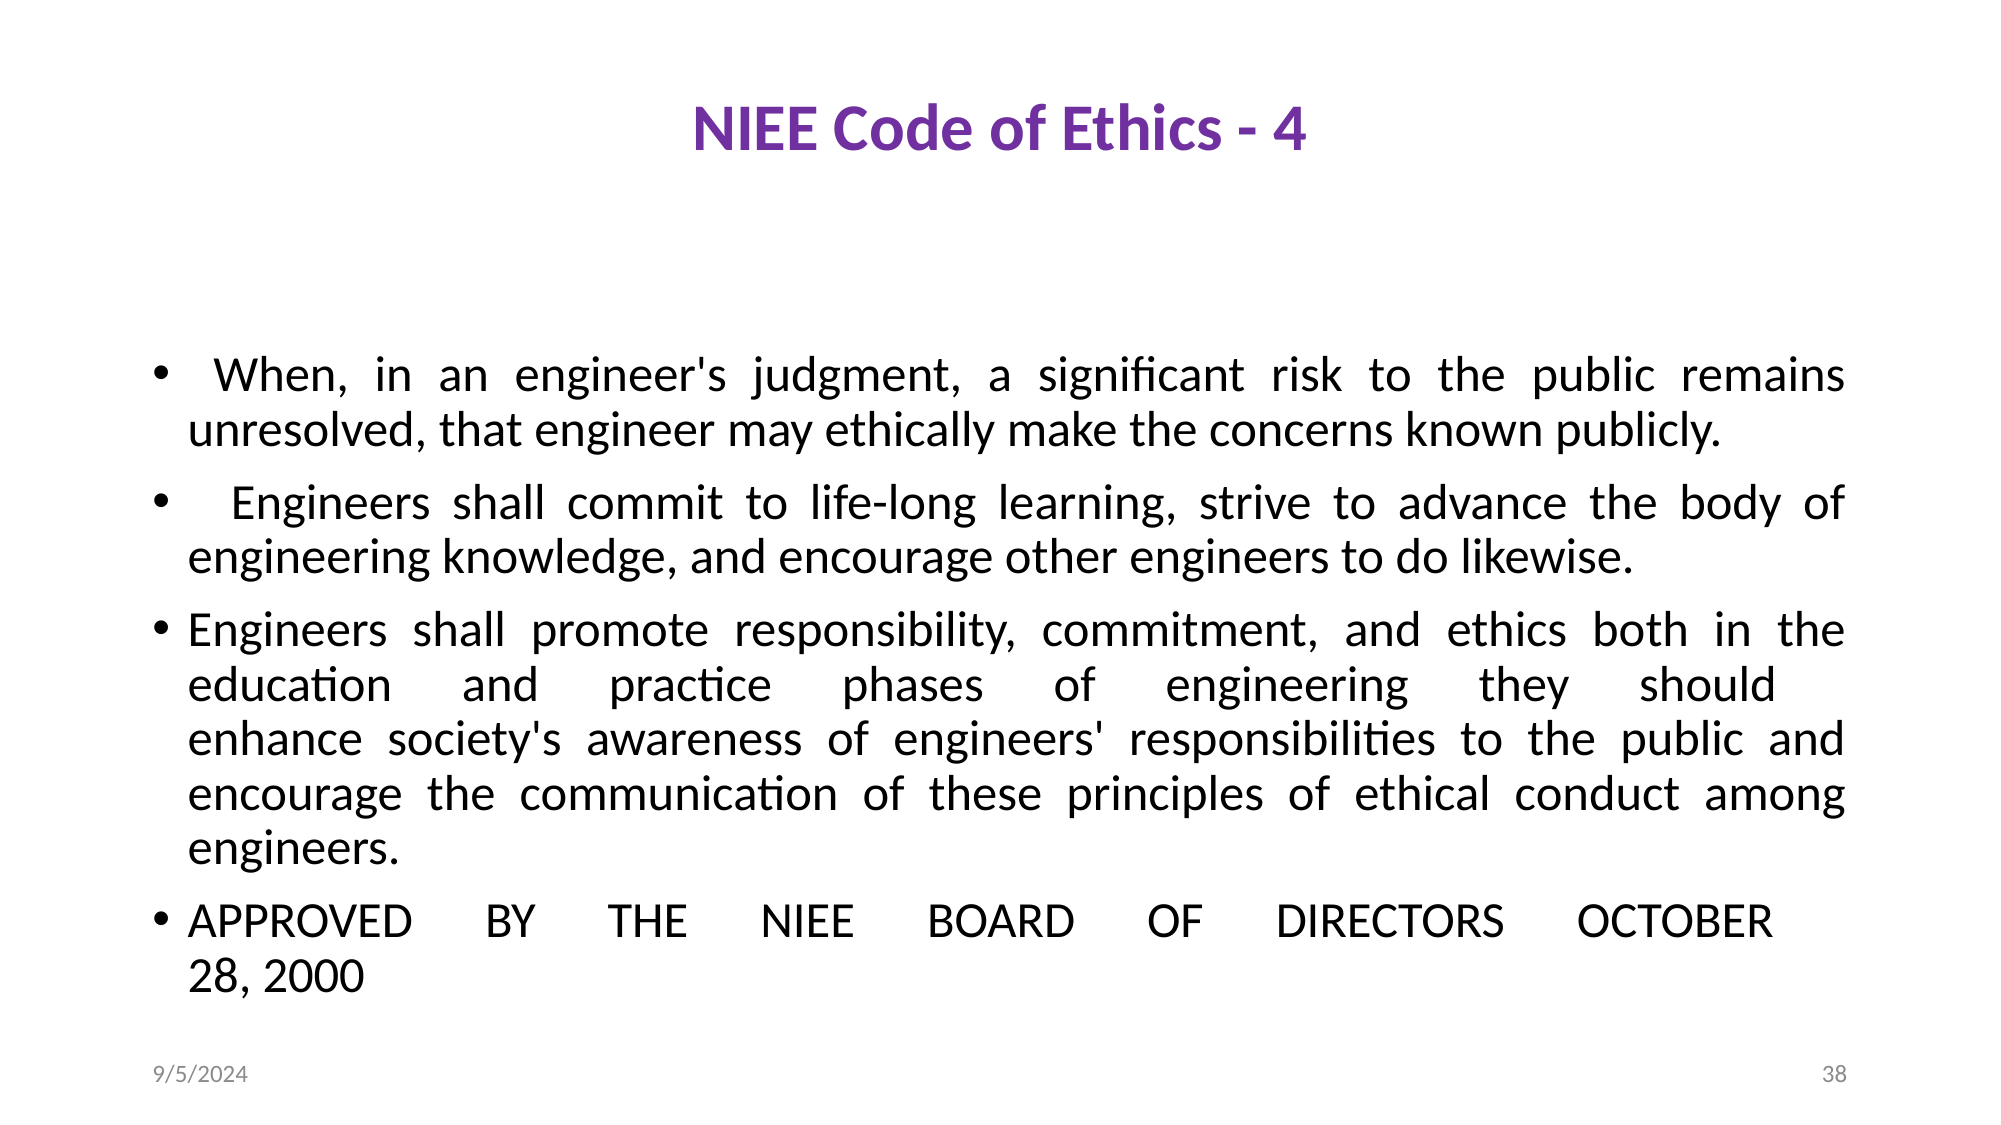

# NIEE Code of Ethics - 4

 When, in an engineer's judgment, a significant risk to the public remains unresolved, that engineer may ethically make the concerns known publicly.
  Engineers shall commit to life-long learning, strive to advance the body of engineering knowledge, and encourage other engineers to do likewise.
Engineers shall promote responsibility, commitment, and ethics both in the education and practice phases of engineering they should
enhance society's awareness of engineers' responsibilities to the public and encourage the communication of these principles of ethical conduct among engineers.
APPROVED BY THE NIEE BOARD OF DIRECTORS OCTOBER
28, 2000

9/5/2024
38